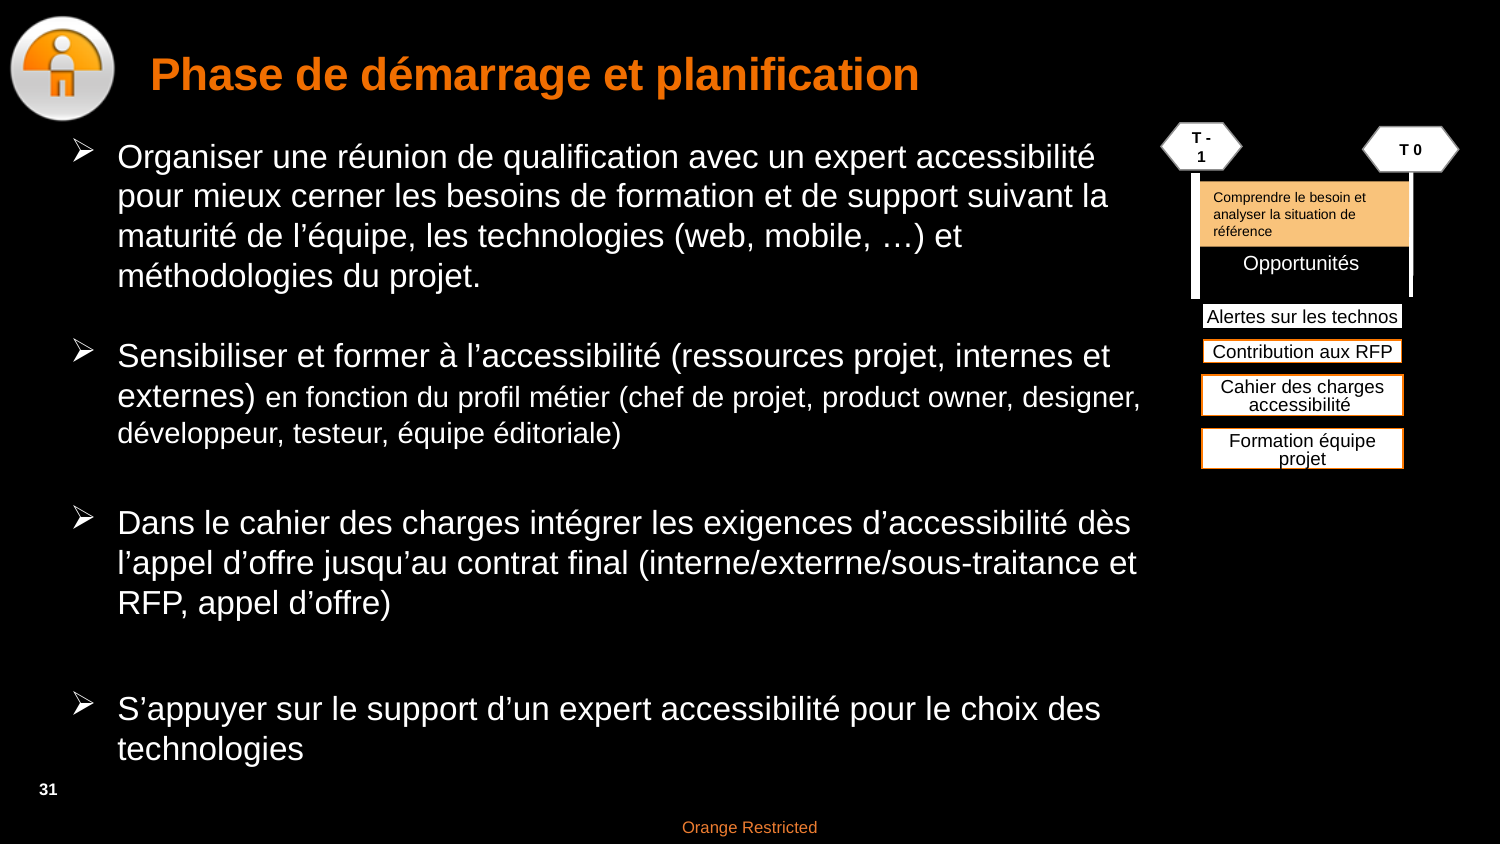

# Phase de démarrage et planification
Organiser une réunion de qualification avec un expert accessibilité pour mieux cerner les besoins de formation et de support suivant la maturité de l’équipe, les technologies (web, mobile, …) et méthodologies du projet.

Sensibiliser et former à l’accessibilité (ressources projet, internes et externes) en fonction du profil métier (chef de projet, product owner, designer, développeur, testeur, équipe éditoriale)

Dans le cahier des charges intégrer les exigences d’accessibilité dès l’appel d’offre jusqu’au contrat final (interne/exterrne/sous-traitance et RFP, appel d’offre)

S’appuyer sur le support d’un expert accessibilité pour le choix des technologies
T -1
T 0

Comprendre le besoin et analyser la situation de référence

Opportunités

Alertes sur les technos
Contribution aux RFP
Cahier des charges accessibilité
Formation équipe projet